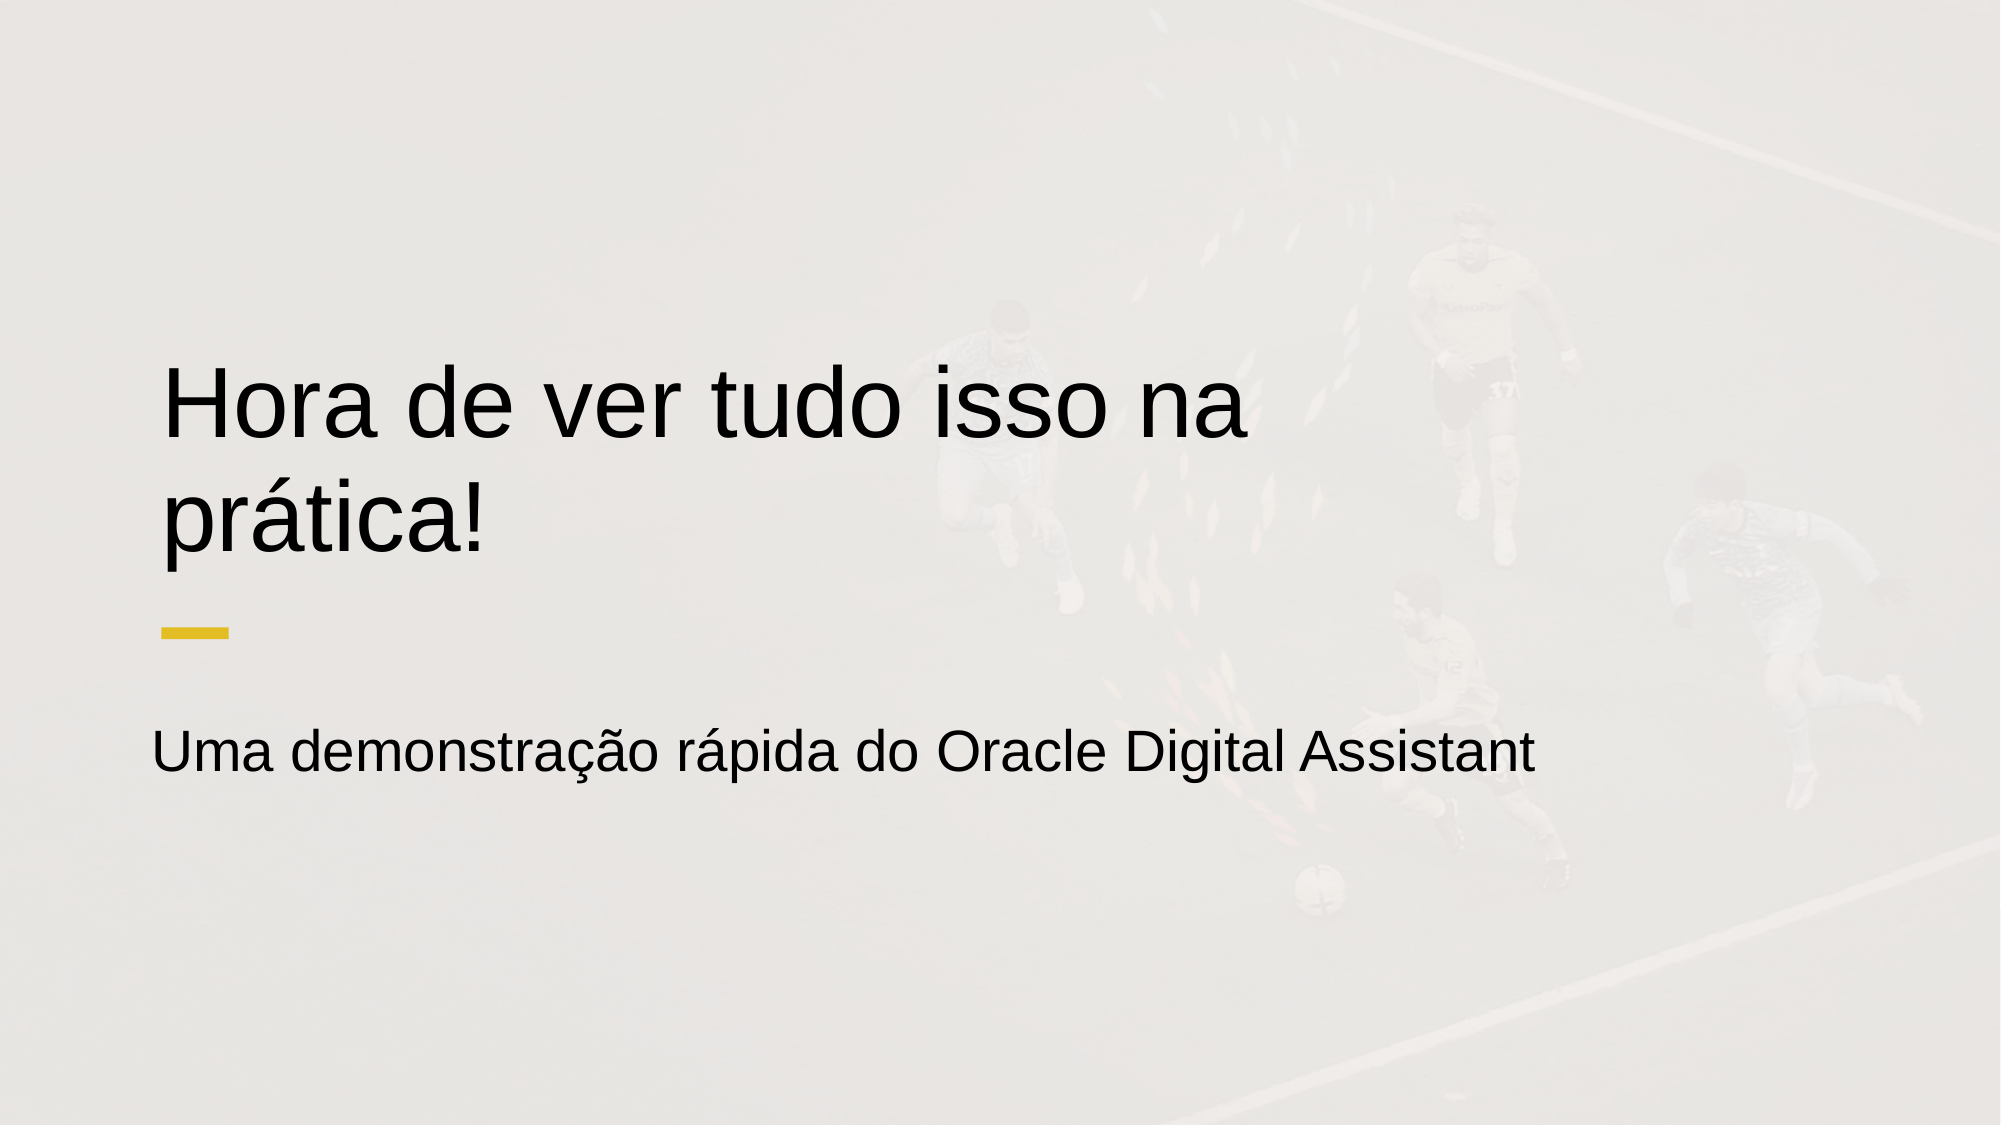

Hora de ver tudo isso na prática!

Uma demonstração rápida do Oracle Digital Assistant